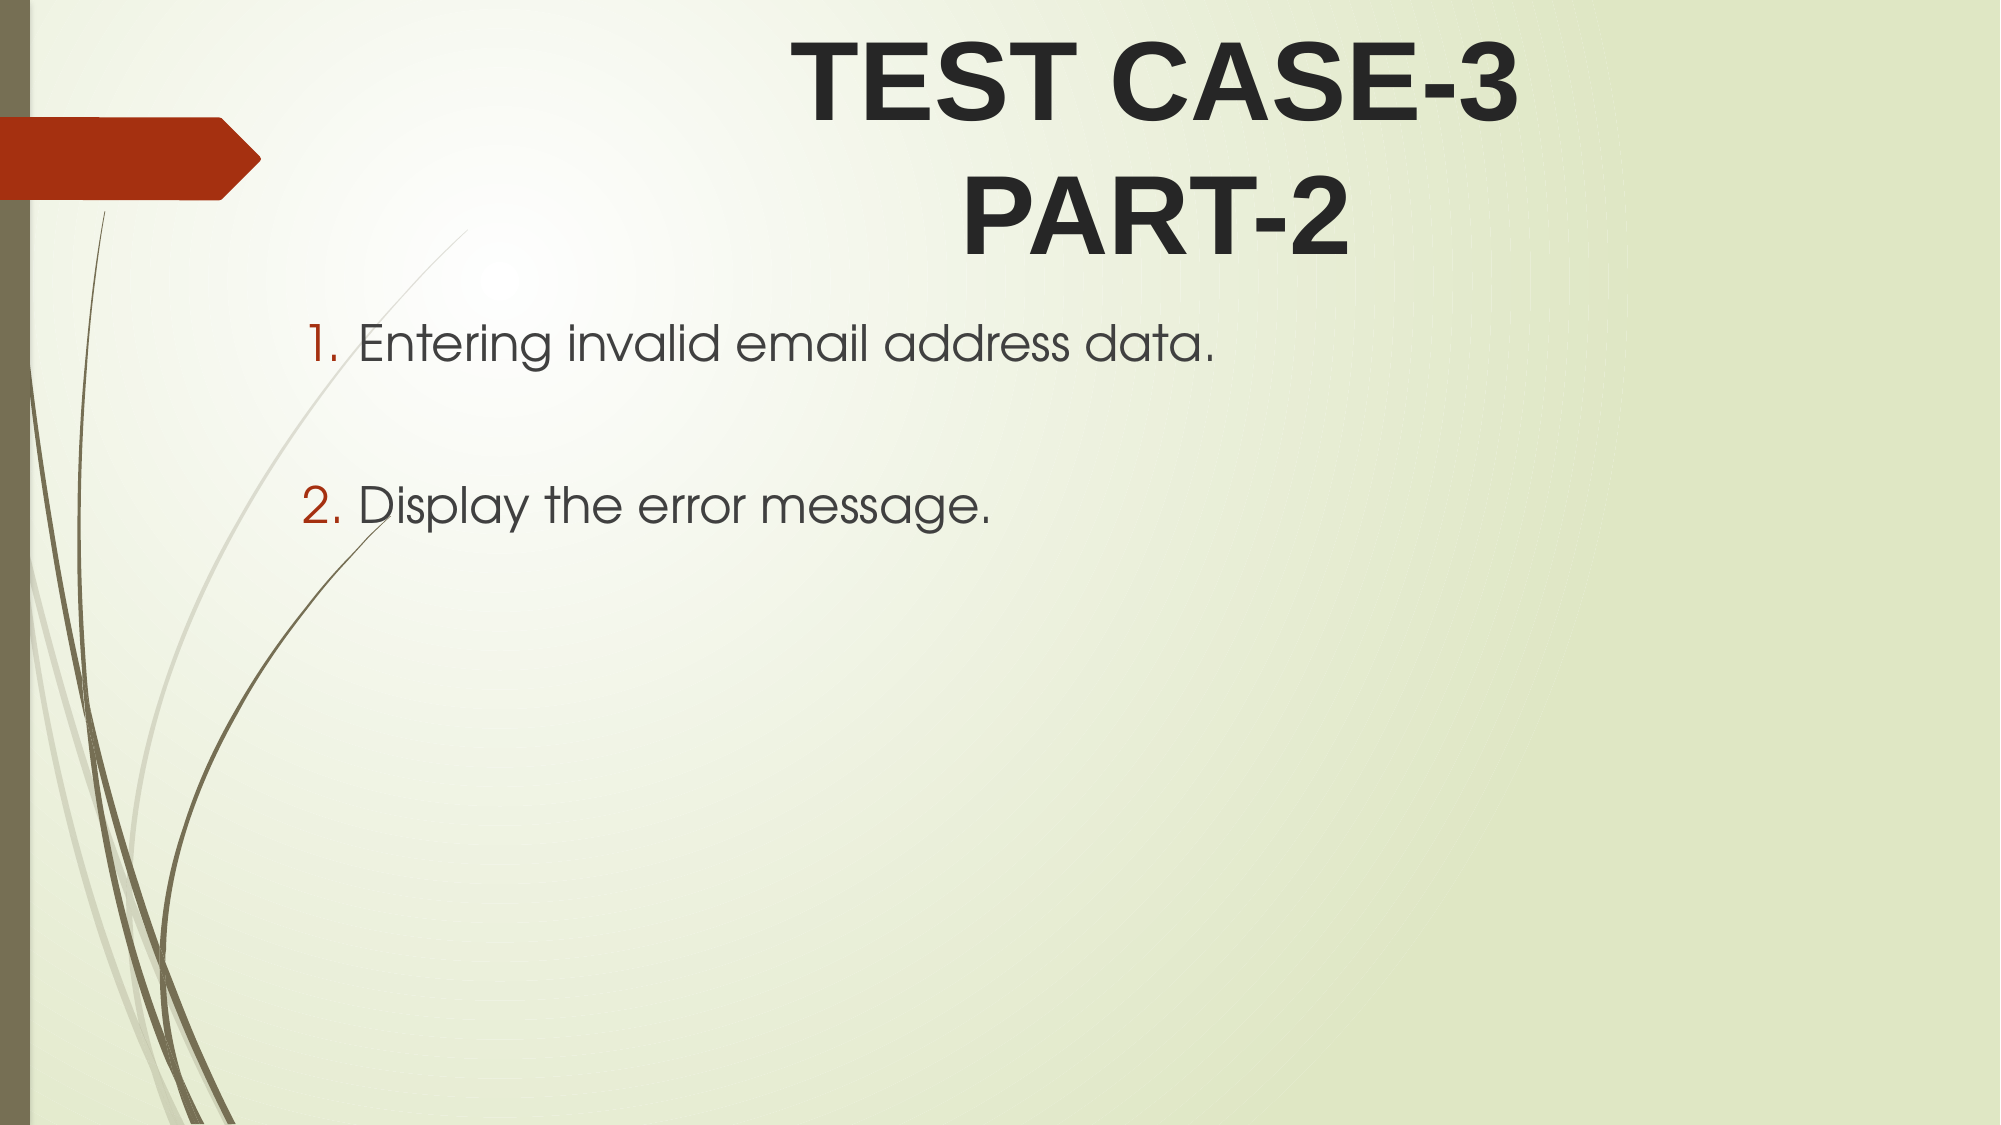

# TEST CASE-3 PART-2
Entering invalid email address data.

Display the error message.